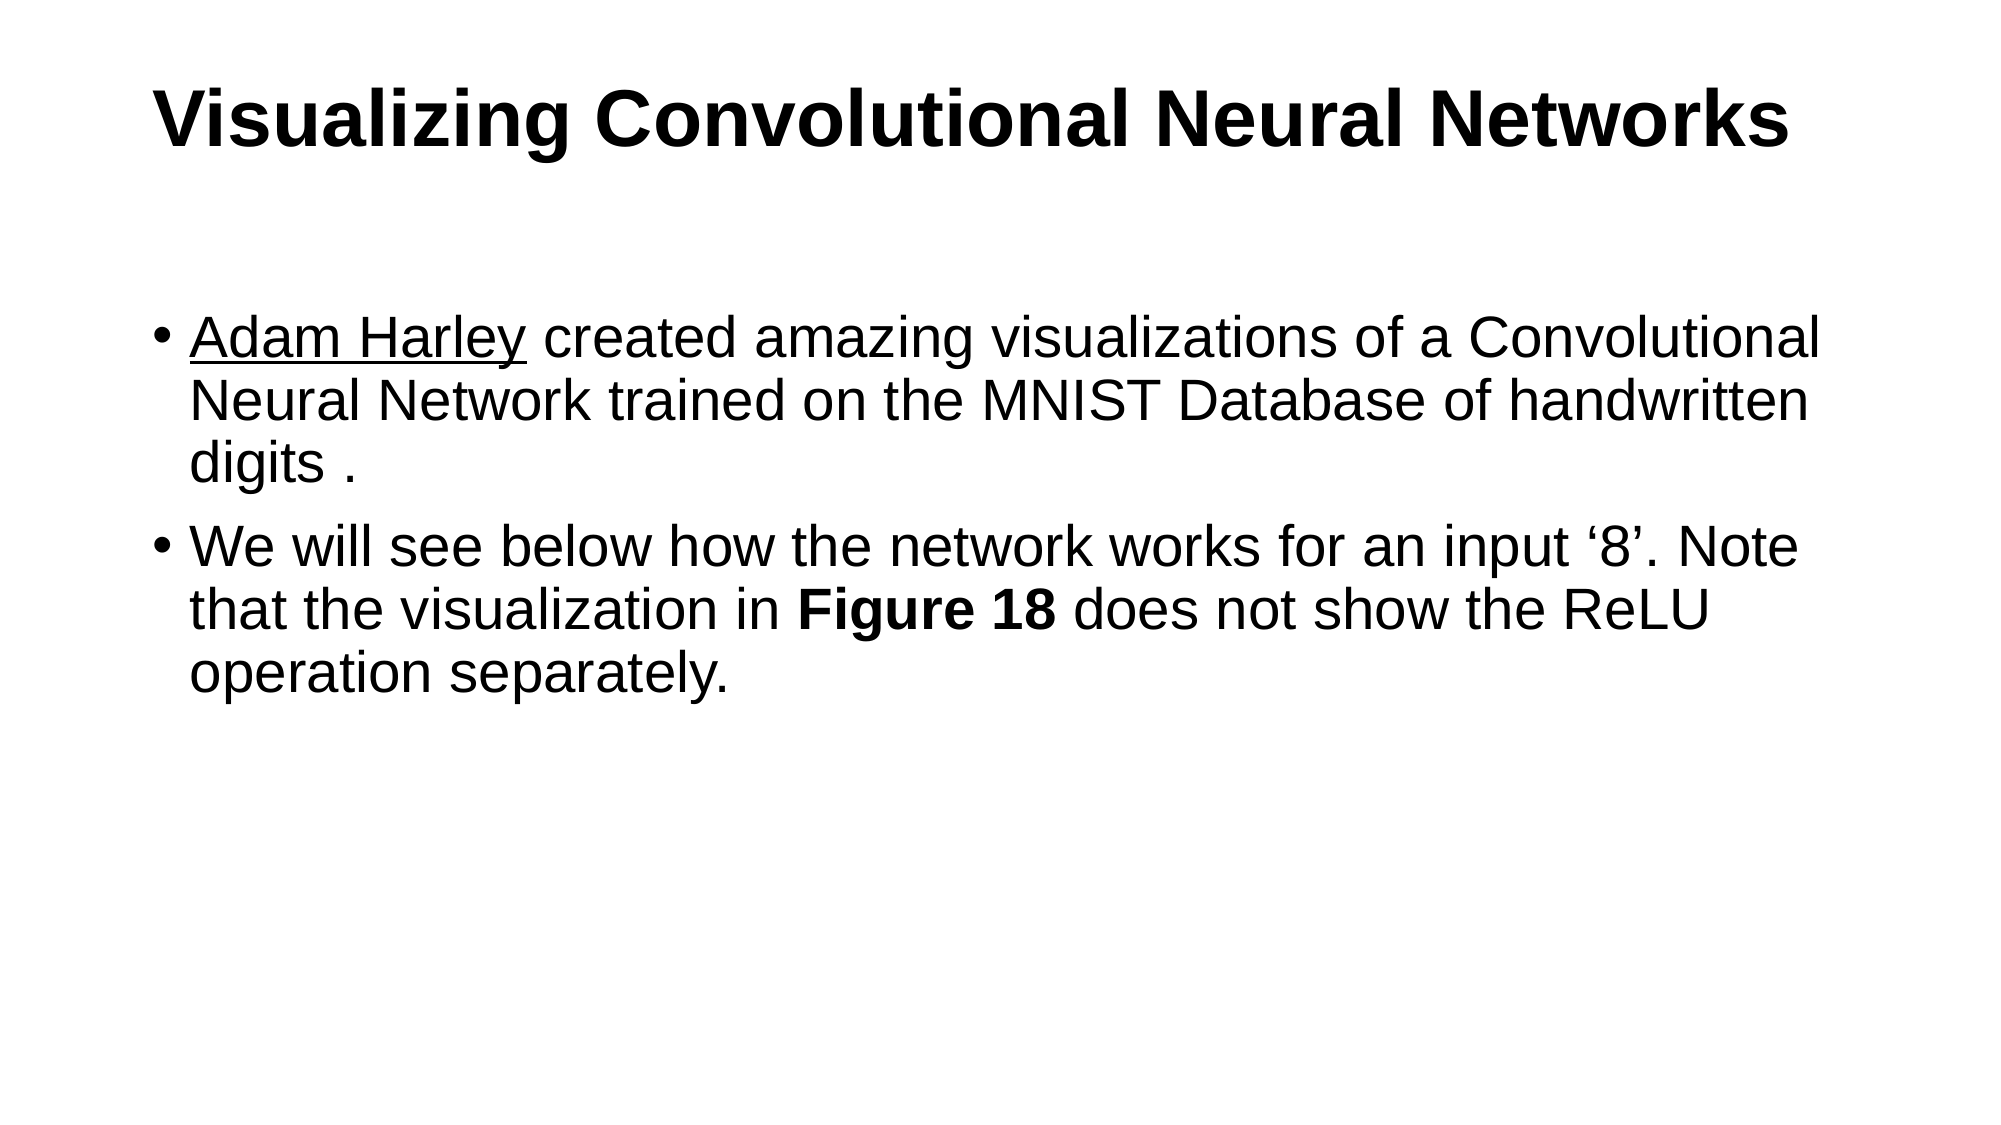

# Visualizing Convolutional Neural Networks
Adam Harley created amazing visualizations of a Convolutional Neural Network trained on the MNIST Database of handwritten digits .
We will see below how the network works for an input ‘8’. Note that the visualization in Figure 18 does not show the ReLU operation separately.